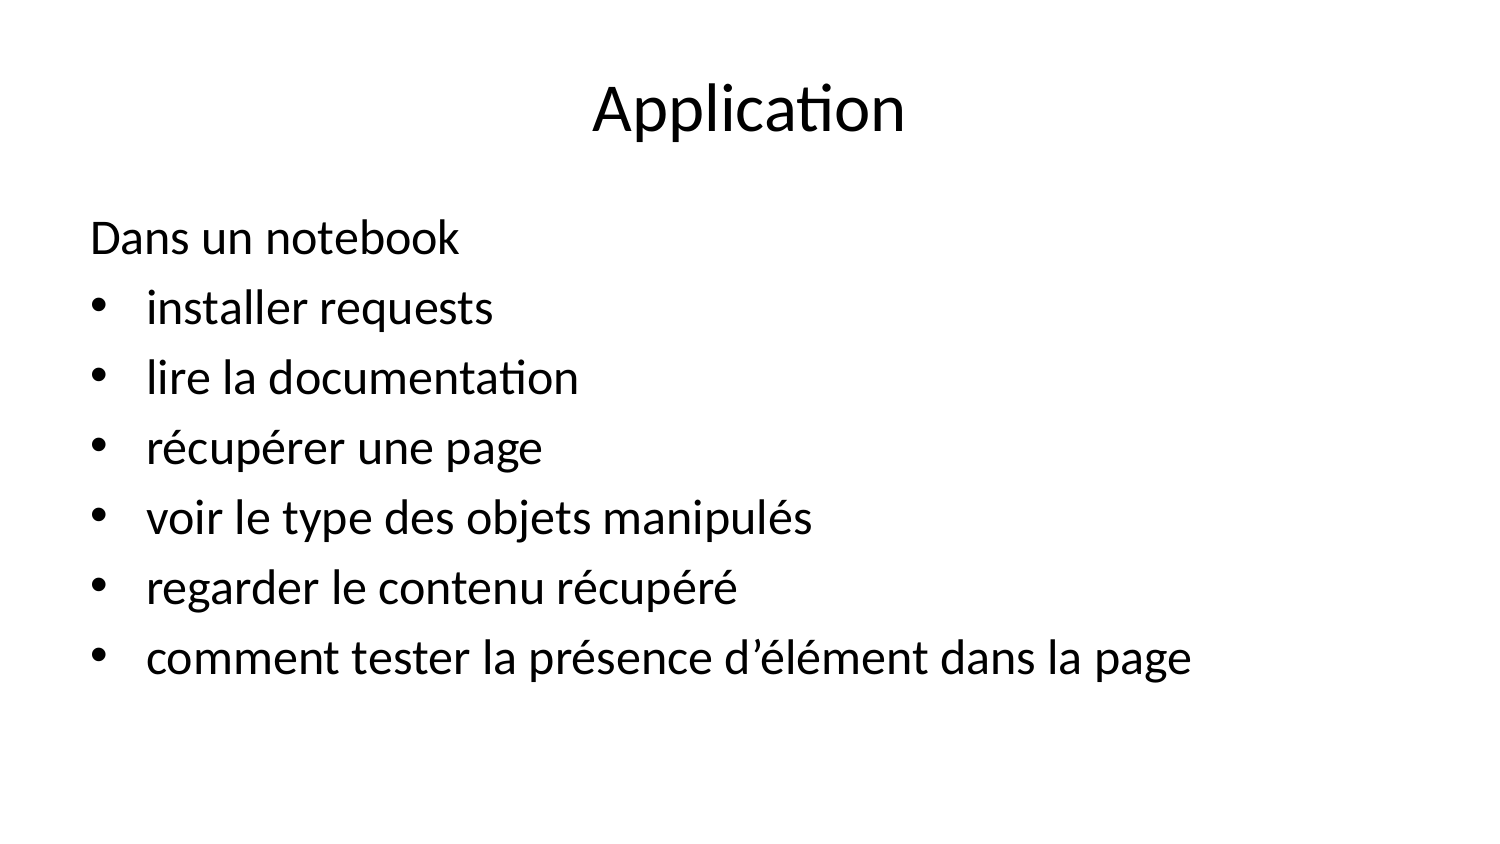

# Application
Dans un notebook
installer requests
lire la documentation
récupérer une page
voir le type des objets manipulés
regarder le contenu récupéré
comment tester la présence d’élément dans la page